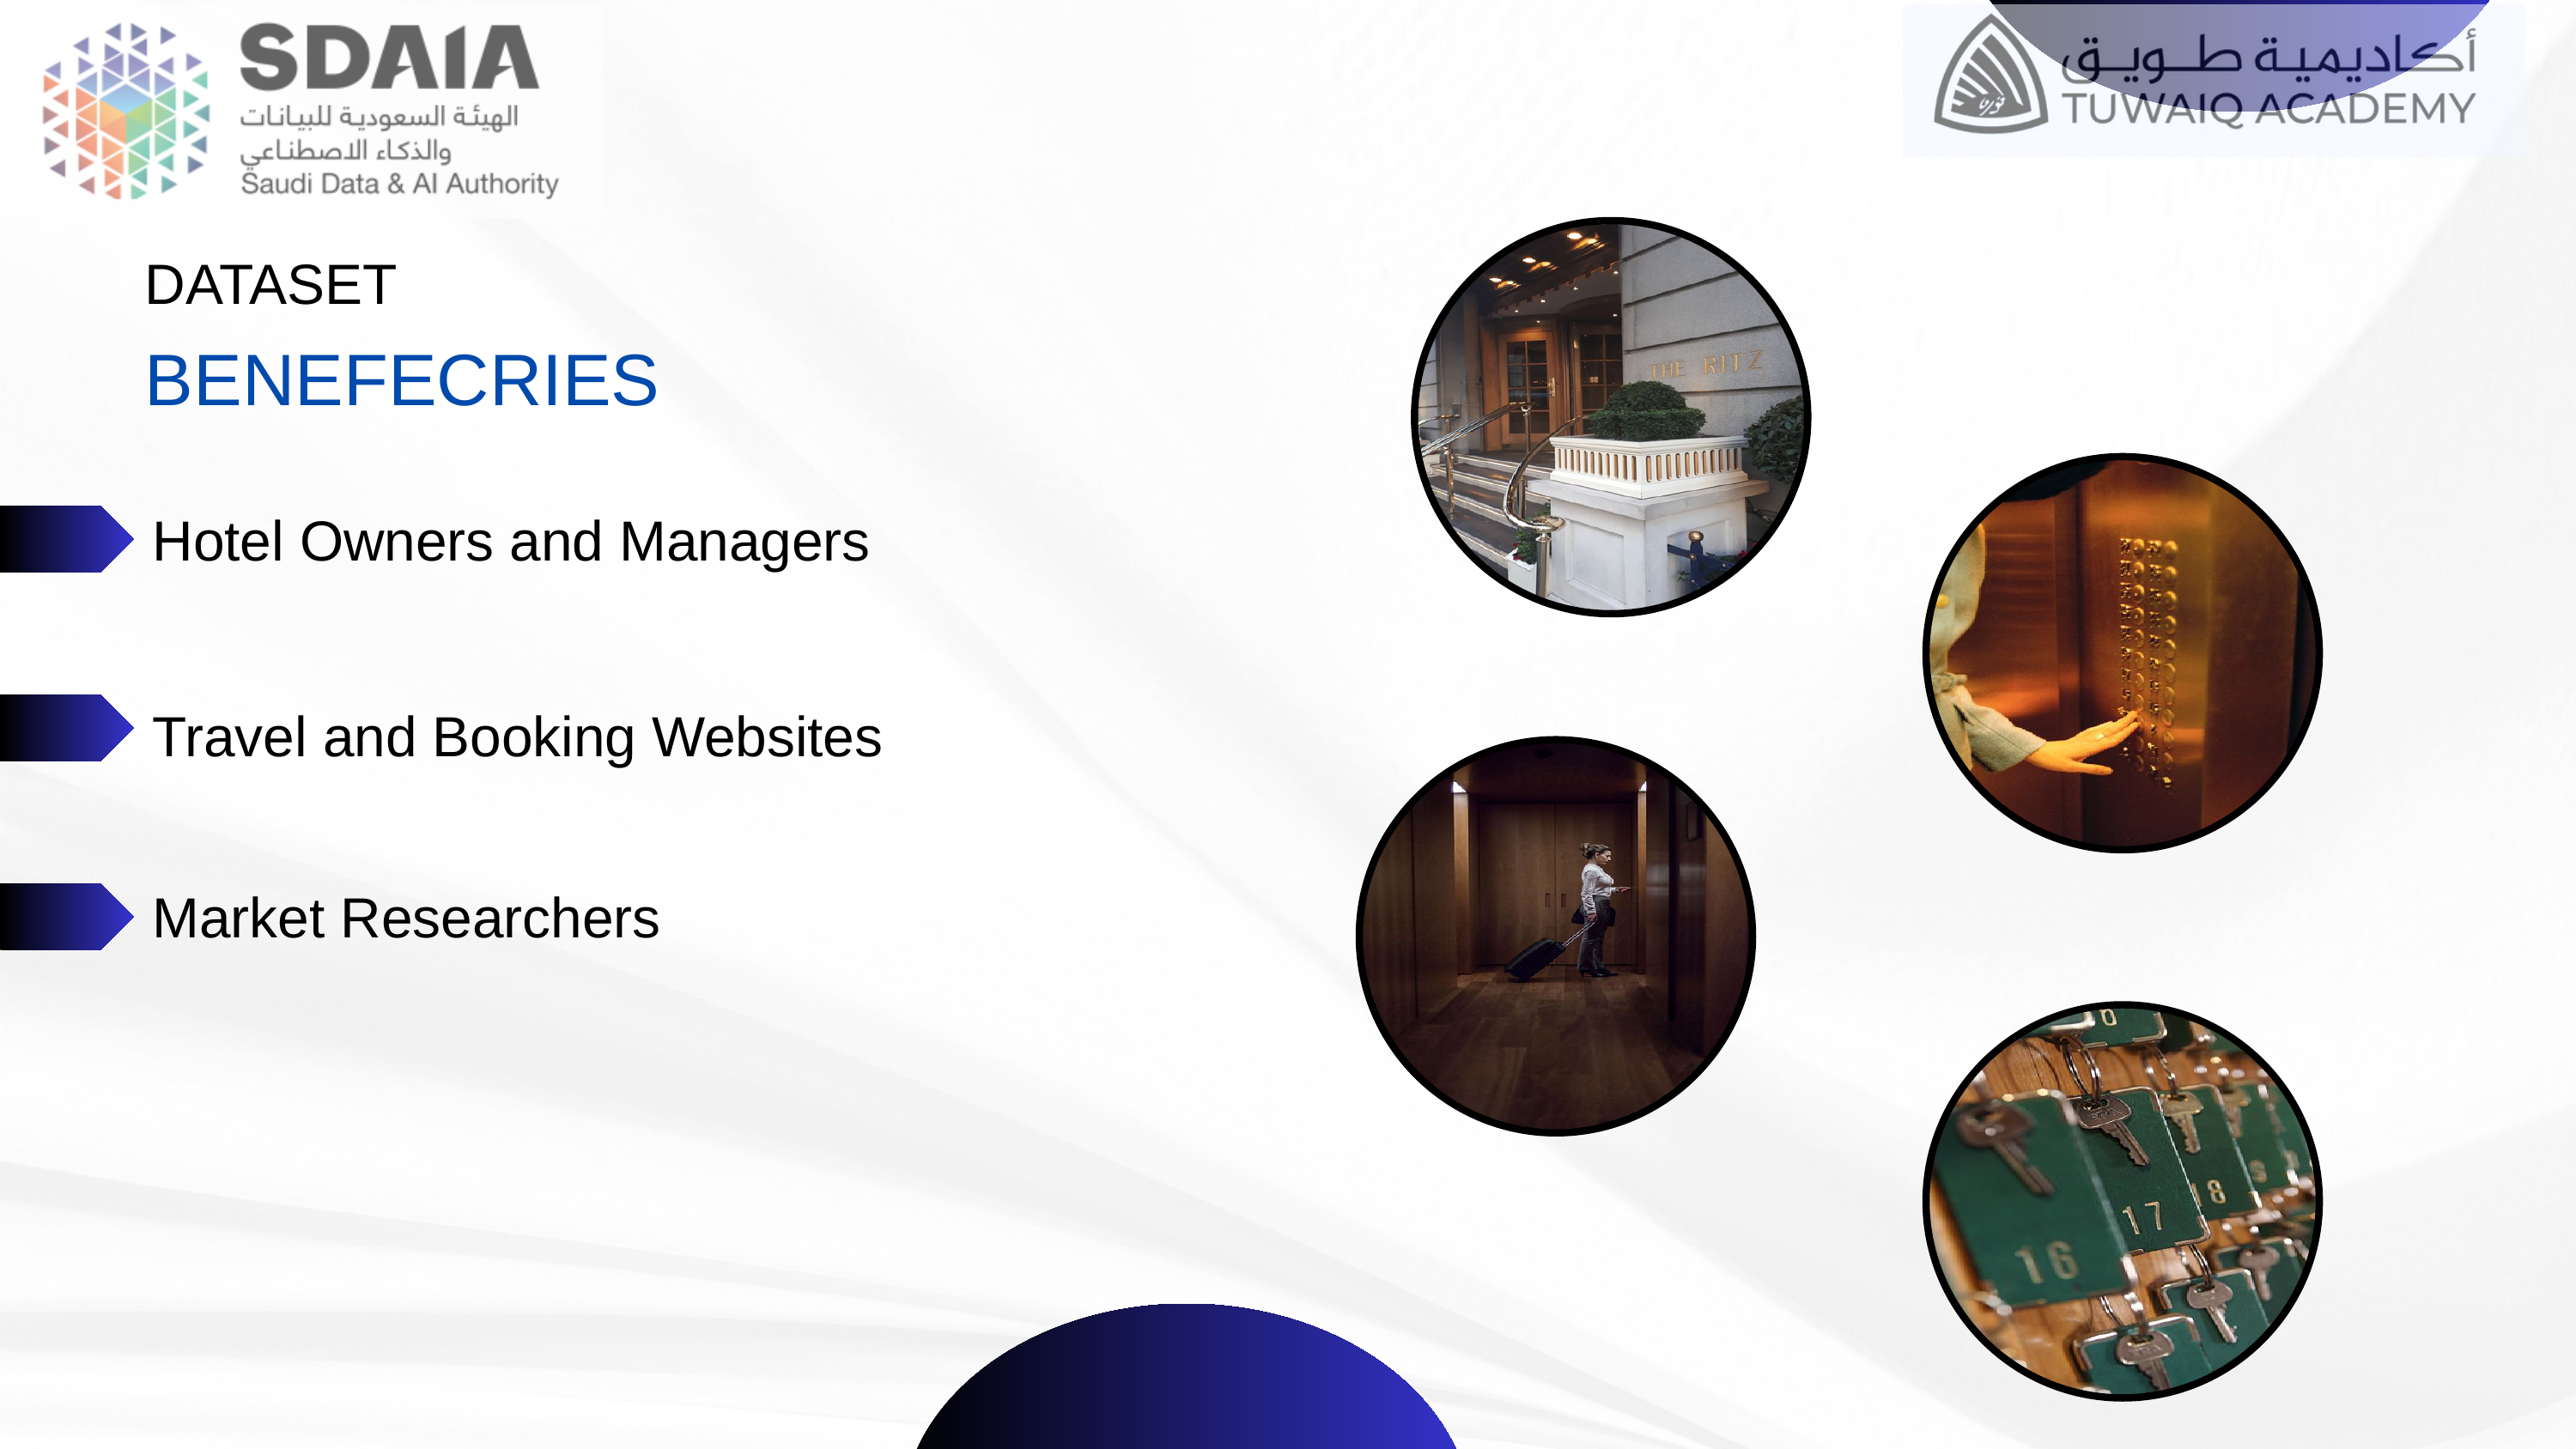

DATASET
BENEFECRIES

Hotel Owners and Managers

Travel and Booking Websites

Market Researchers